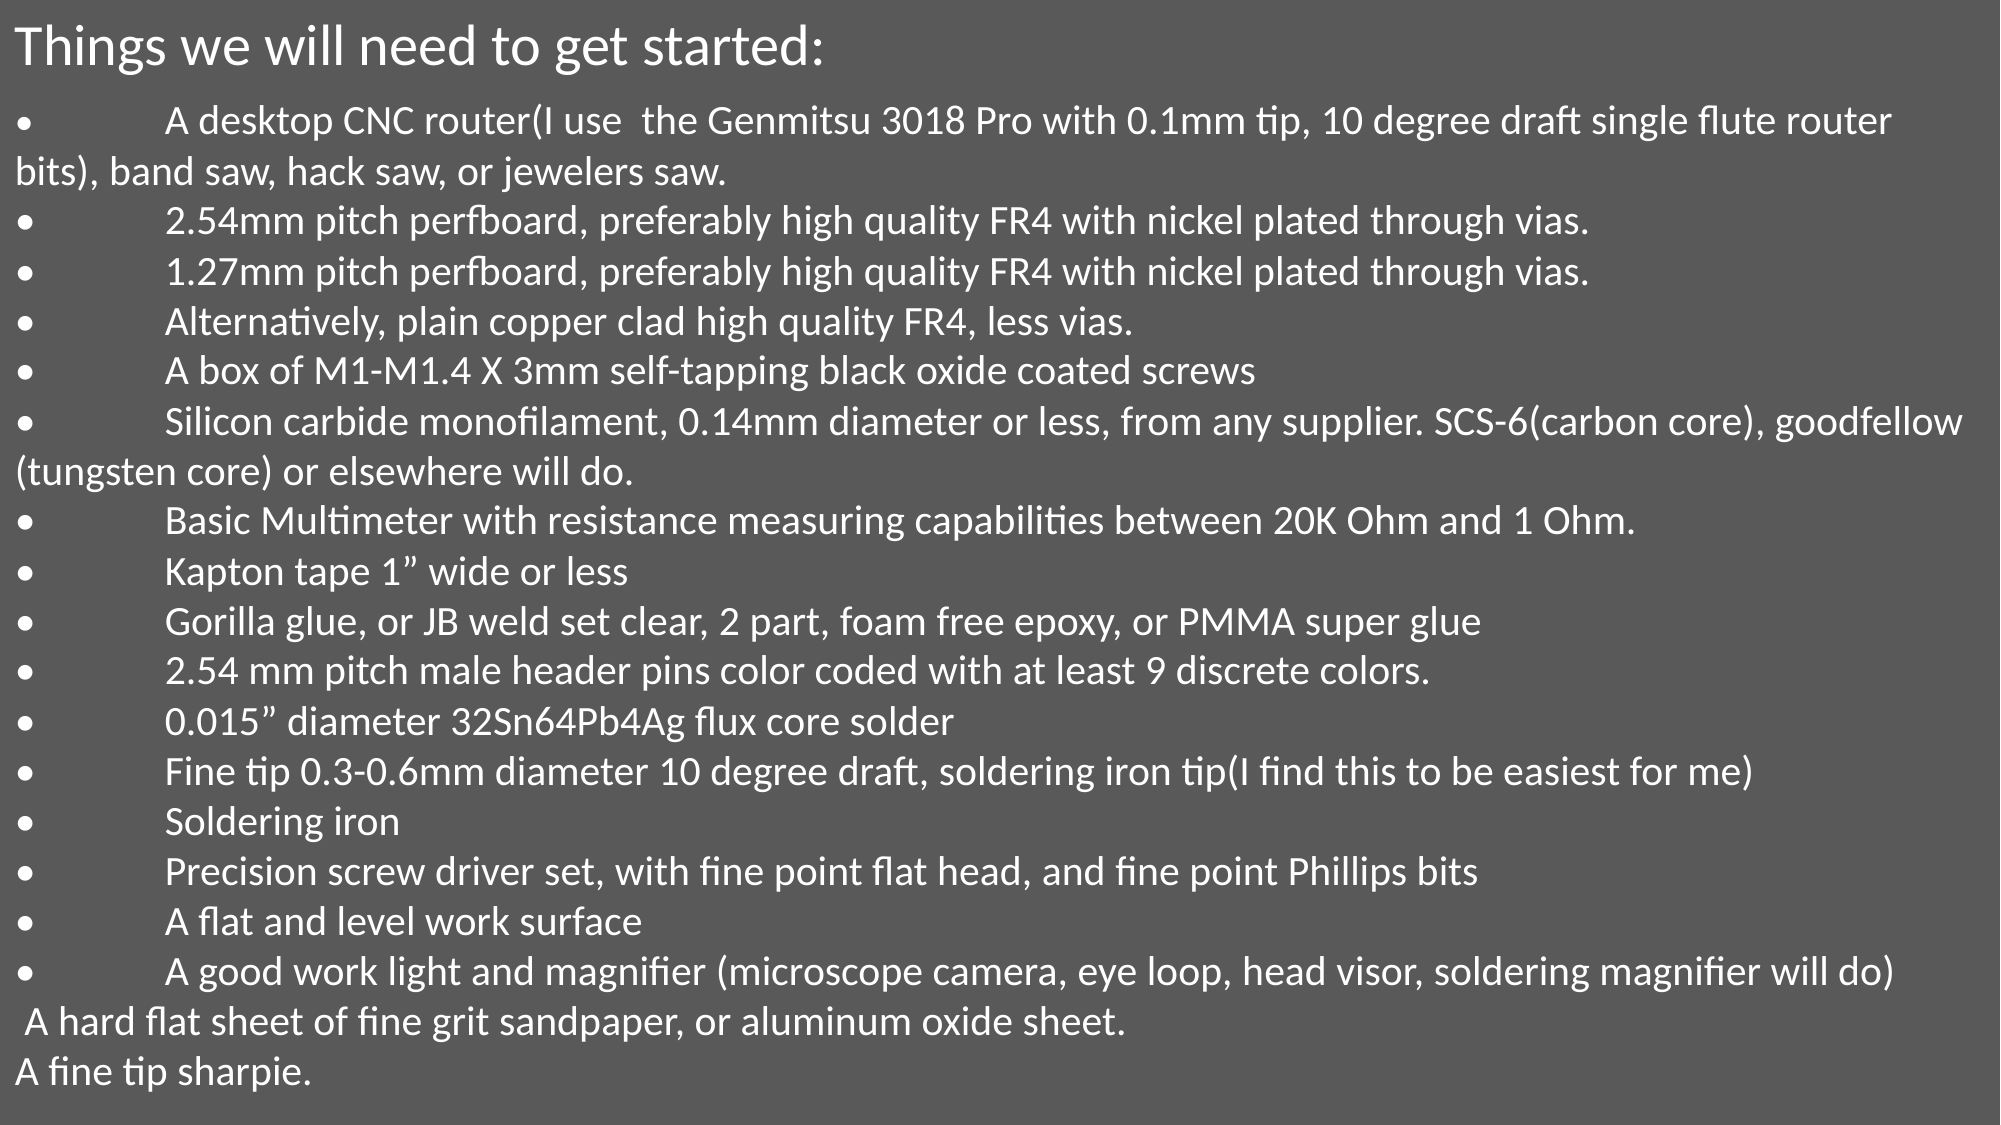

Things we will need to get started:
•	A desktop CNC router(I use  the Genmitsu 3018 Pro with 0.1mm tip, 10 degree draft single flute router bits), band saw, hack saw, or jewelers saw.
•	2.54mm pitch perfboard, preferably high quality FR4 with nickel plated through vias.
•	1.27mm pitch perfboard, preferably high quality FR4 with nickel plated through vias.
•	Alternatively, plain copper clad high quality FR4, less vias.
•	A box of M1-M1.4 X 3mm self-tapping black oxide coated screws
•	Silicon carbide monofilament, 0.14mm diameter or less, from any supplier. SCS-6(carbon core), goodfellow (tungsten core) or elsewhere will do.
•	Basic Multimeter with resistance measuring capabilities between 20K Ohm and 1 Ohm.
•	Kapton tape 1” wide or less
•	Gorilla glue, or JB weld set clear, 2 part, foam free epoxy, or PMMA super glue
•	2.54 mm pitch male header pins color coded with at least 9 discrete colors.
•	0.015” diameter 32Sn64Pb4Ag flux core solder
•	Fine tip 0.3-0.6mm diameter 10 degree draft, soldering iron tip(I find this to be easiest for me)
•	Soldering iron
•	Precision screw driver set, with fine point flat head, and fine point Phillips bits
•	A flat and level work surface
•	A good work light and magnifier (microscope camera, eye loop, head visor, soldering magnifier will do)
 A hard flat sheet of fine grit sandpaper, or aluminum oxide sheet.
A fine tip sharpie.